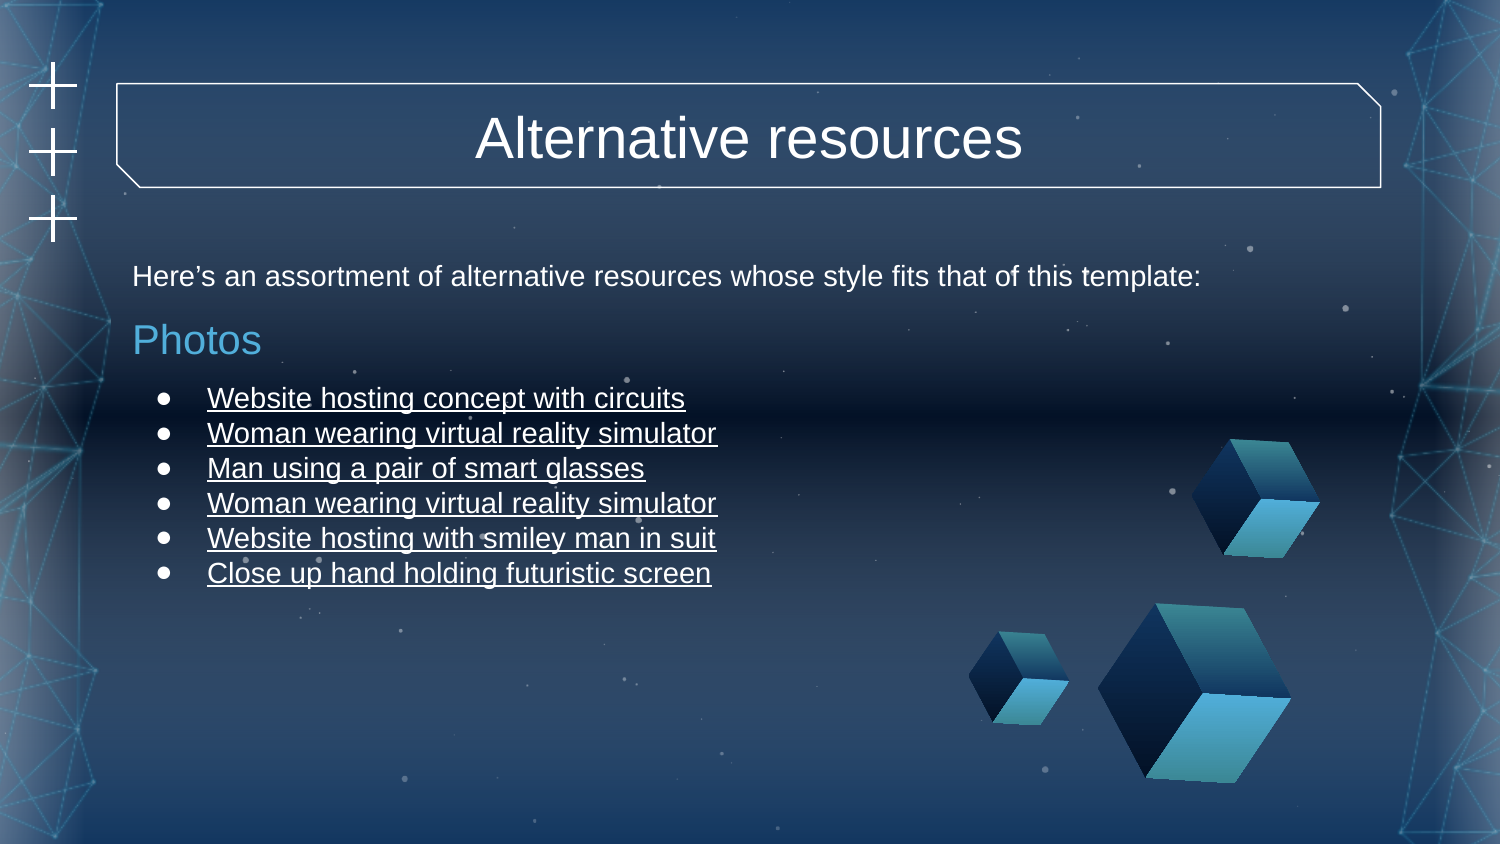

# Alternative resources
Here’s an assortment of alternative resources whose style fits that of this template:
Photos
Website hosting concept with circuits
Woman wearing virtual reality simulator
Man using a pair of smart glasses
Woman wearing virtual reality simulator
Website hosting with smiley man in suit
Close up hand holding futuristic screen